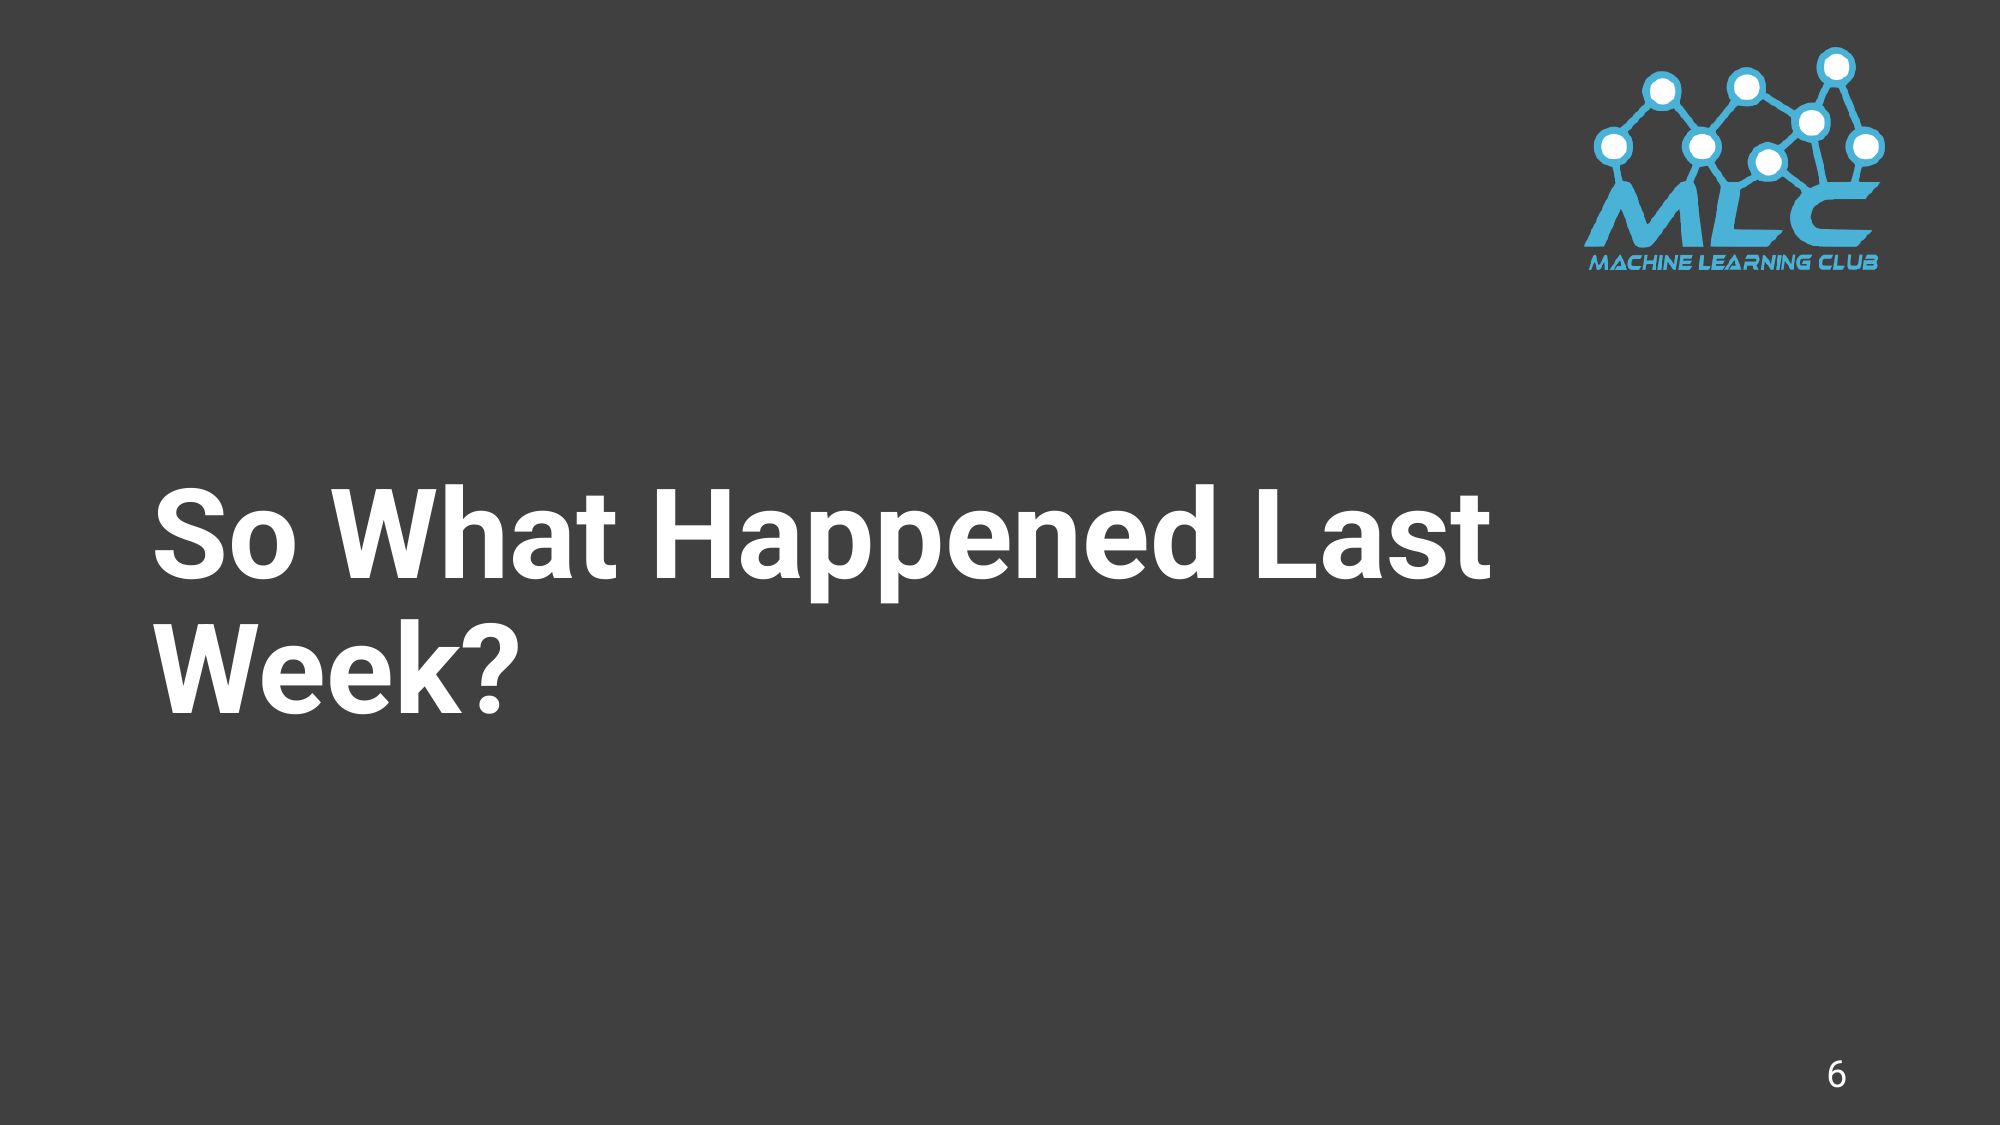

# So What Happened Last Week?
6